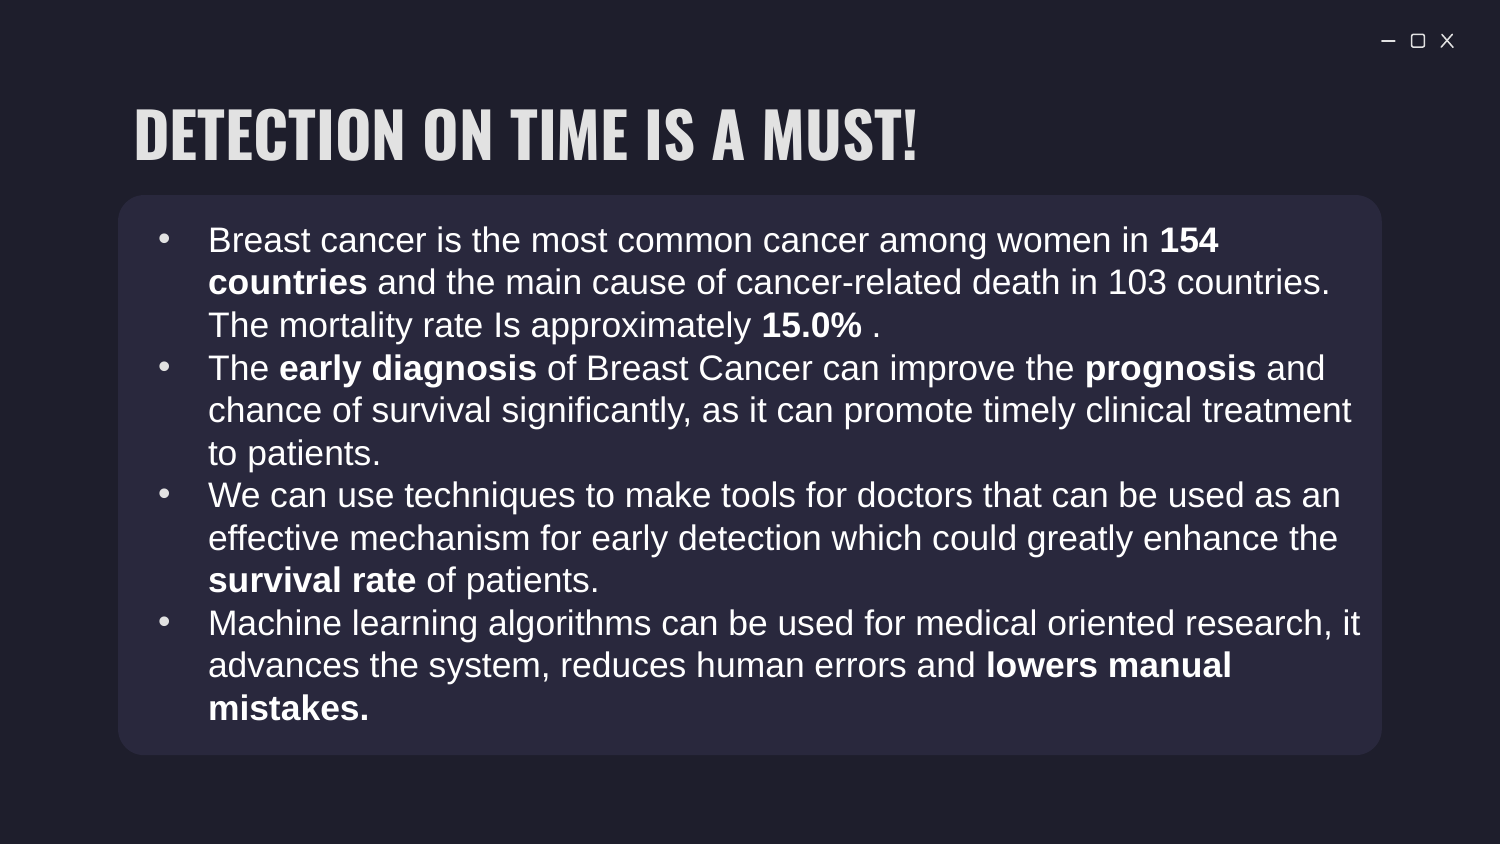

# DETECTION ON TIME IS A MUST!
Breast cancer is the most common cancer among women in 154 countries and the main cause of cancer-related death in 103 countries. The mortality rate Is approximately 15.0% .
The early diagnosis of Breast Cancer can improve the prognosis and chance of survival significantly, as it can promote timely clinical treatment to patients.
We can use techniques to make tools for doctors that can be used as an effective mechanism for early detection which could greatly enhance the survival rate of patients.
Machine learning algorithms can be used for medical oriented research, it advances the system, reduces human errors and lowers manual mistakes.